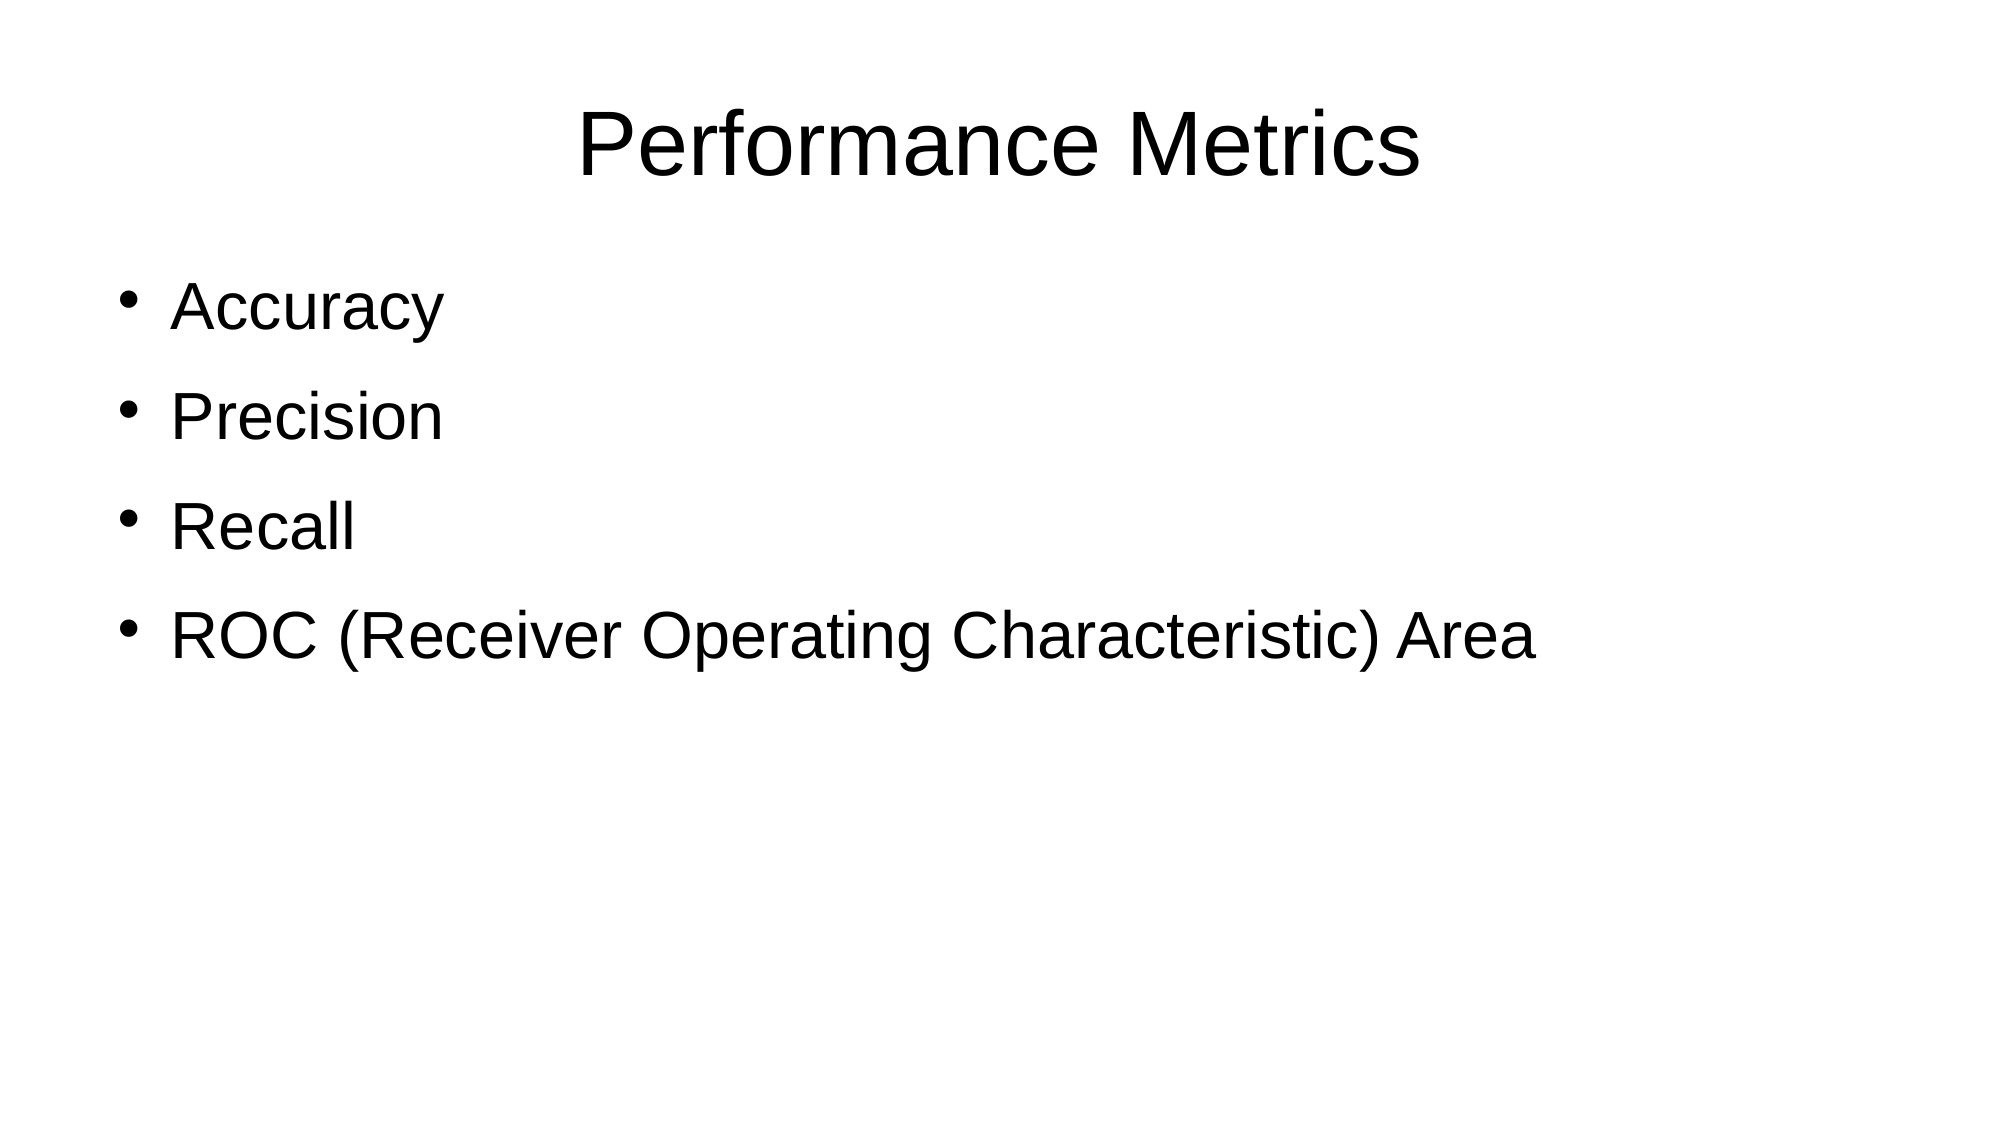

Performance Metrics
Accuracy
Precision
Recall
ROC (Receiver Operating Characteristic) Area